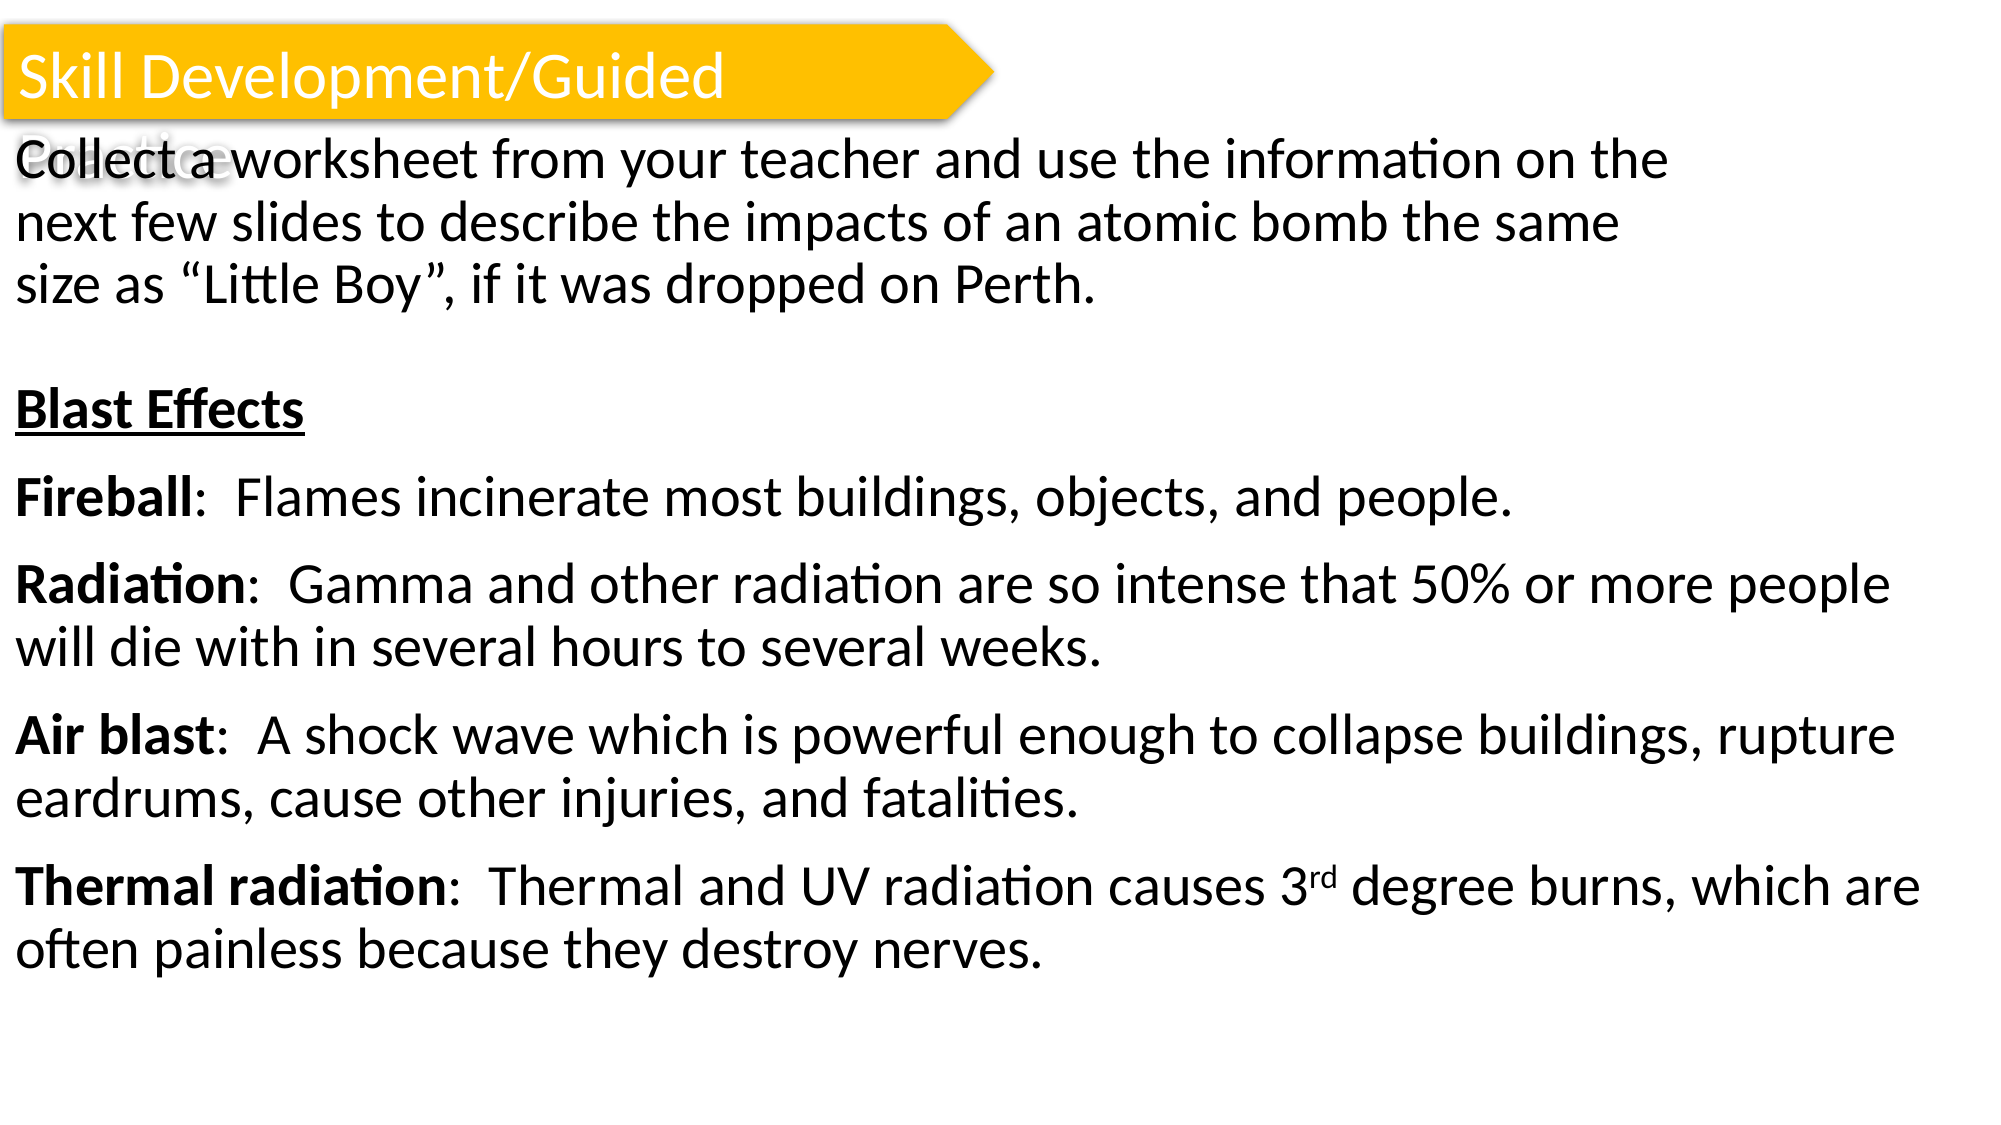

Skill Development/Guided Practice
Collect a worksheet from your teacher and use the information on the next few slides to describe the impacts of an atomic bomb the same size as “Little Boy”, if it was dropped on Perth.
Blast Effects
Fireball:  Flames incinerate most buildings, objects, and people.
Radiation:  Gamma and other radiation are so intense that 50% or more people will die with in several hours to several weeks.
Air blast:  A shock wave which is powerful enough to collapse buildings, rupture eardrums, cause other injuries, and fatalities.
Thermal radiation:  Thermal and UV radiation causes 3rd degree burns, which are often painless because they destroy nerves.